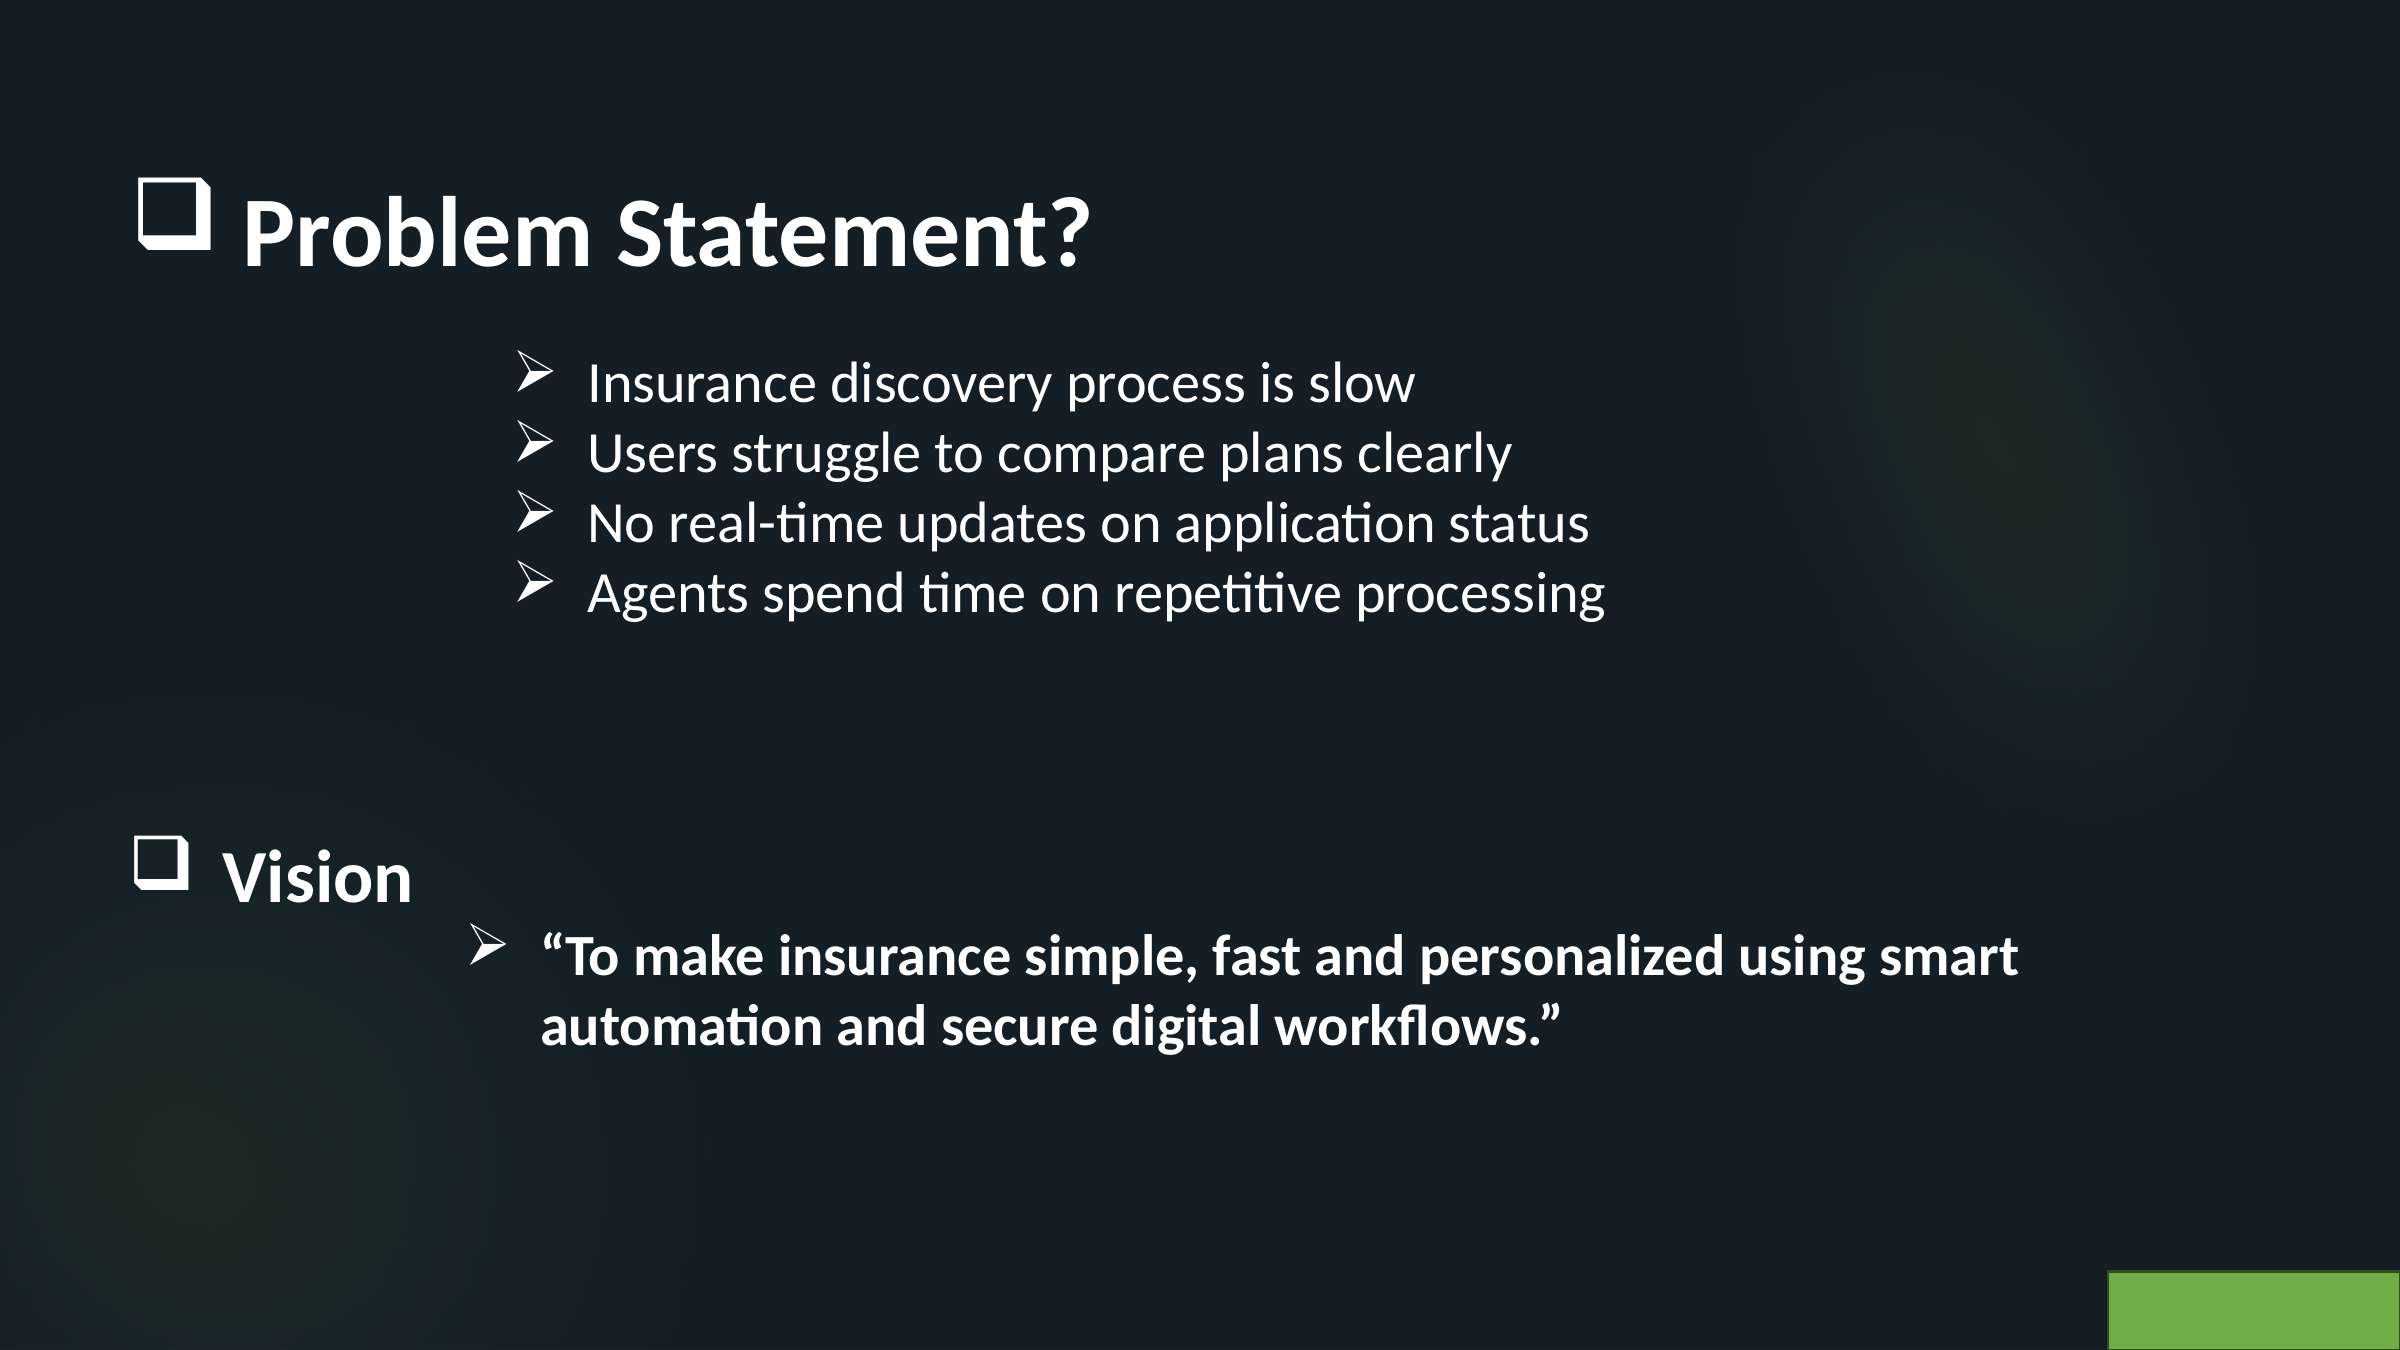

Problem Statement?
Insurance discovery process is slow
Users struggle to compare plans clearly
No real-time updates on application status
Agents spend time on repetitive processing

Vision
“To make insurance simple, fast and personalized using smart automation and secure digital workflows.”